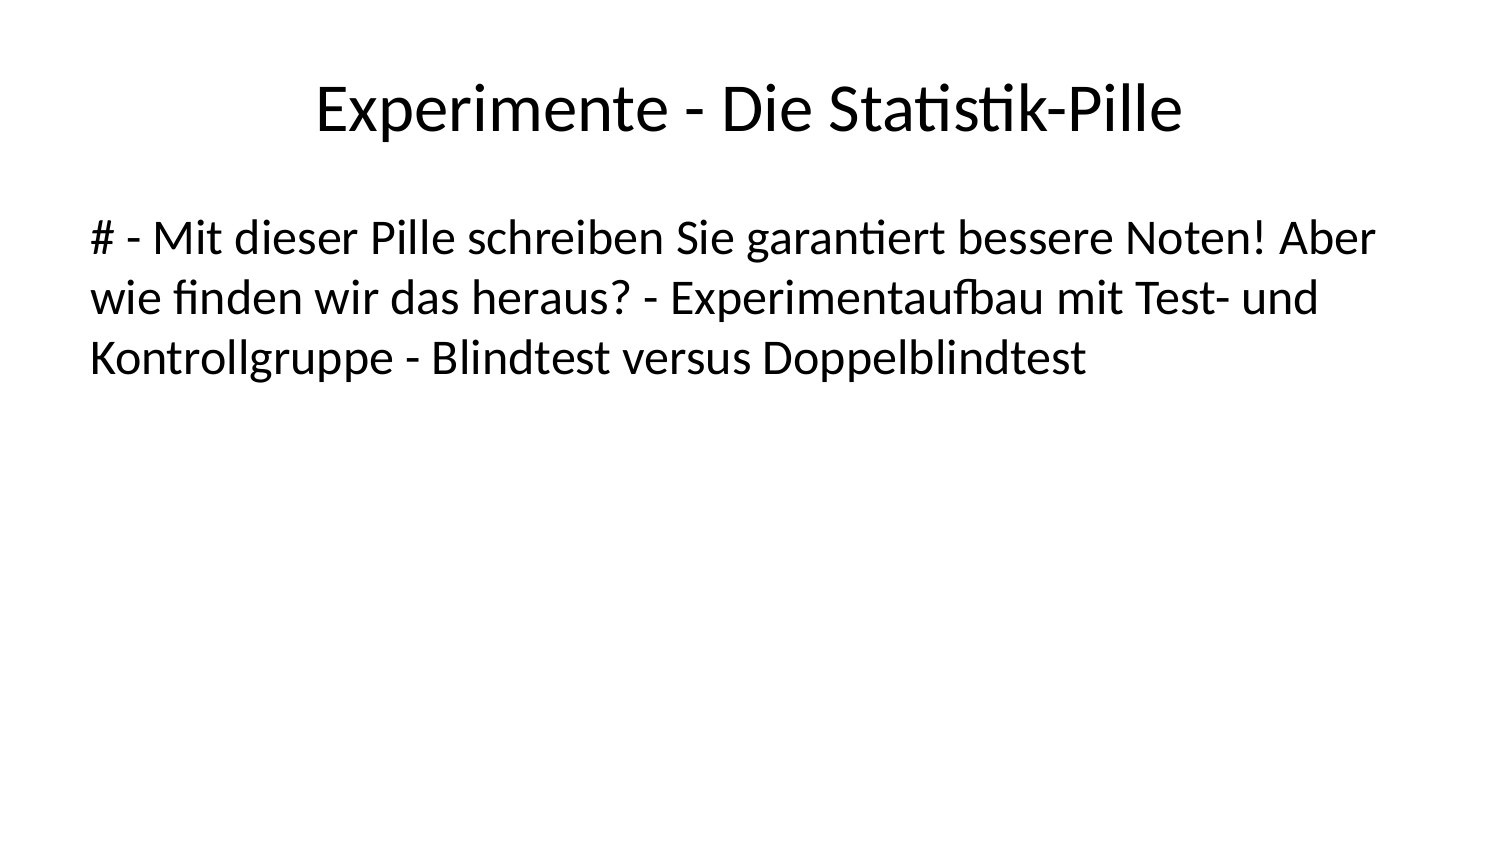

# Experimente - Die Statistik-Pille
# - Mit dieser Pille schreiben Sie garantiert bessere Noten! Aber wie finden wir das heraus? - Experimentaufbau mit Test- und Kontrollgruppe - Blindtest versus Doppelblindtest